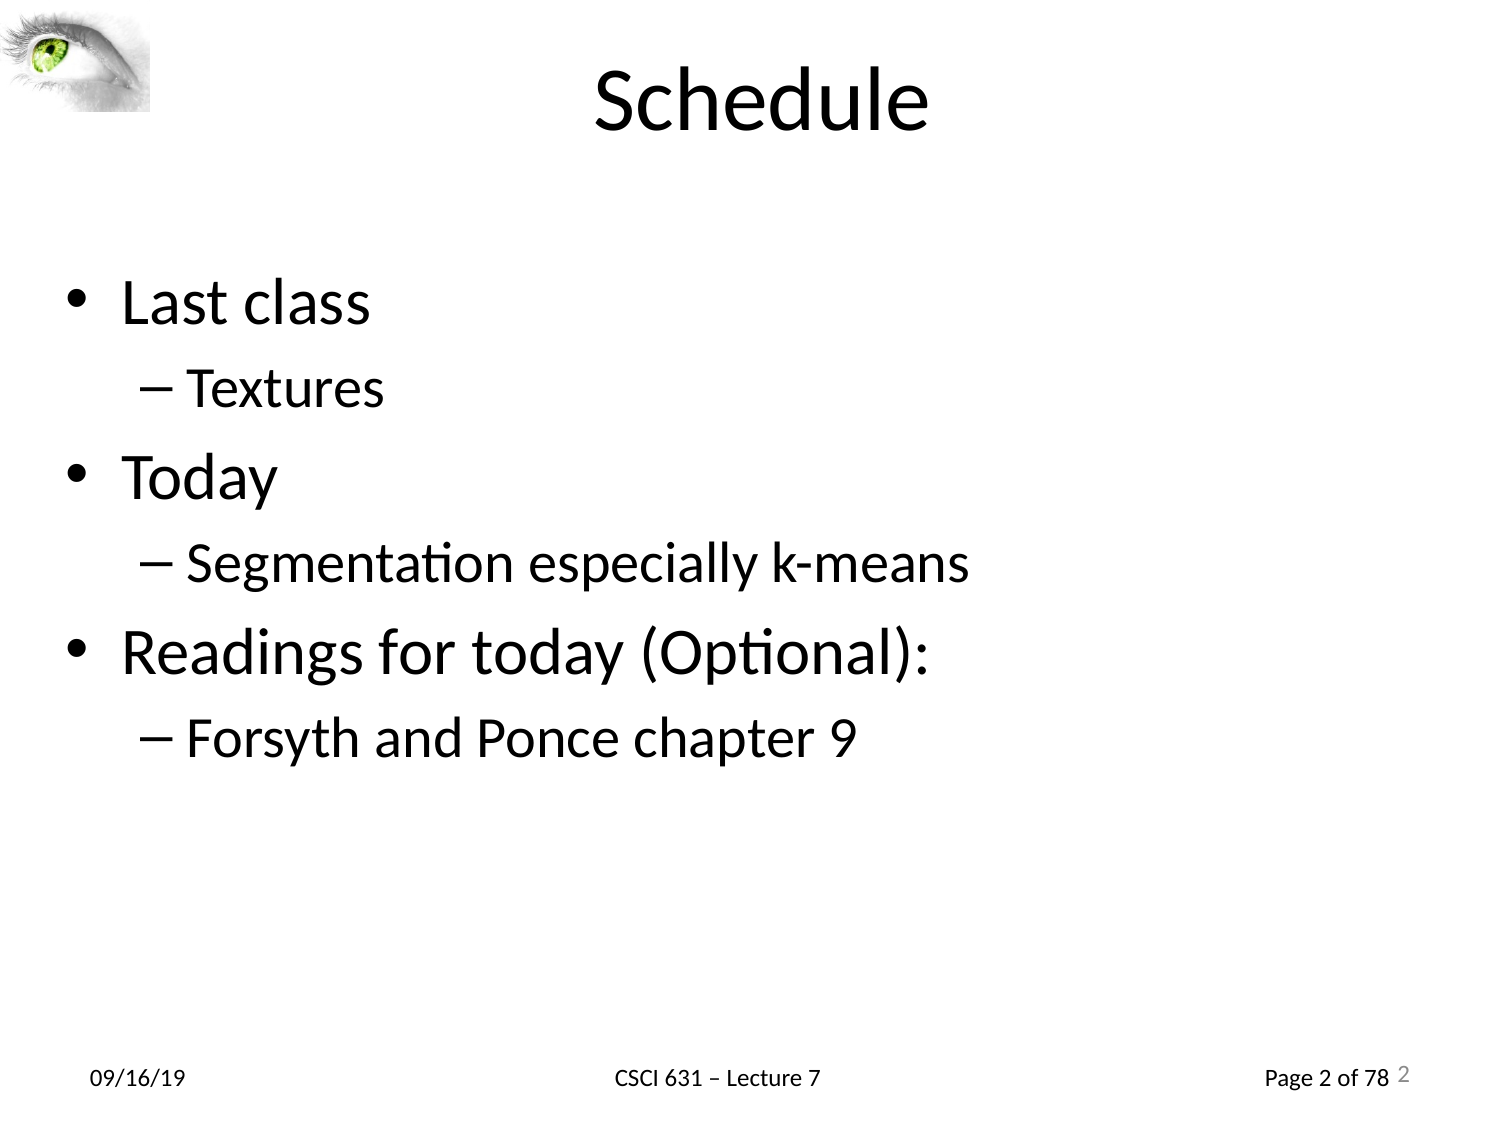

2
# Schedule
Last class
Textures
Today
Segmentation especially k-means
Readings for today (Optional):
Forsyth and Ponce chapter 9